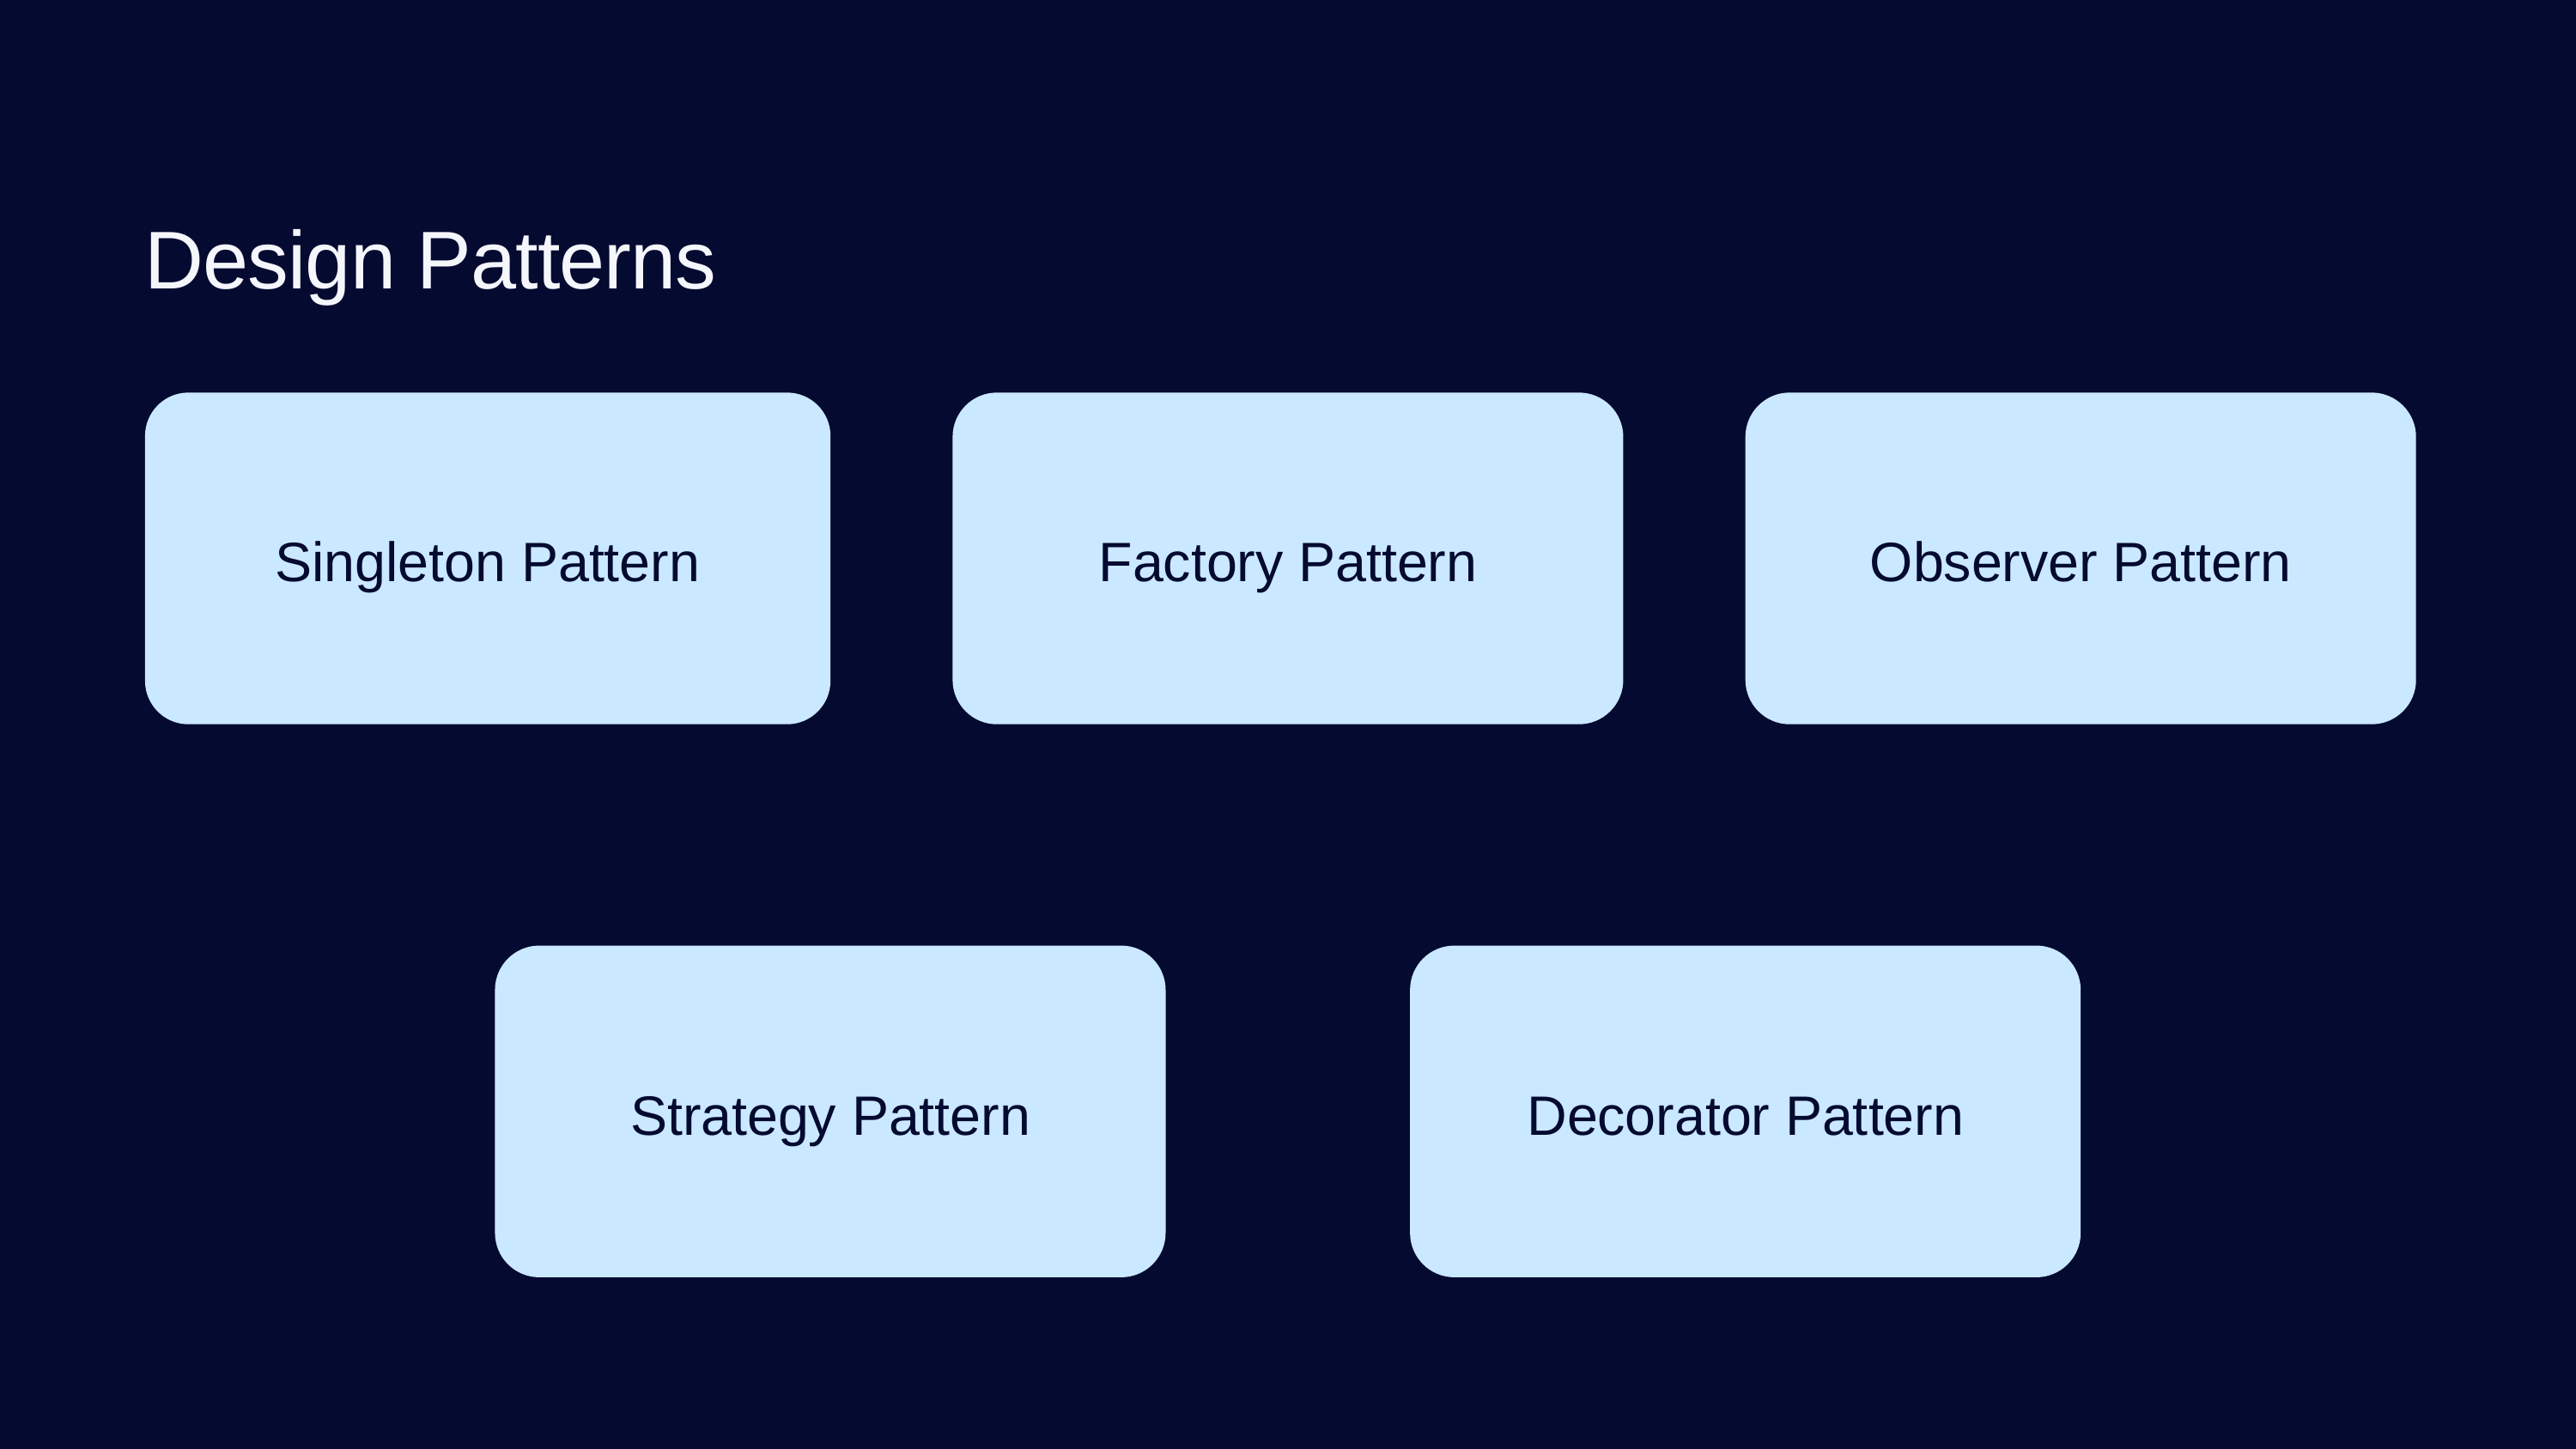

Design Patterns

Singleton Pattern
Factory Pattern
Observer Pattern

Strategy Pattern
Decorator Pattern